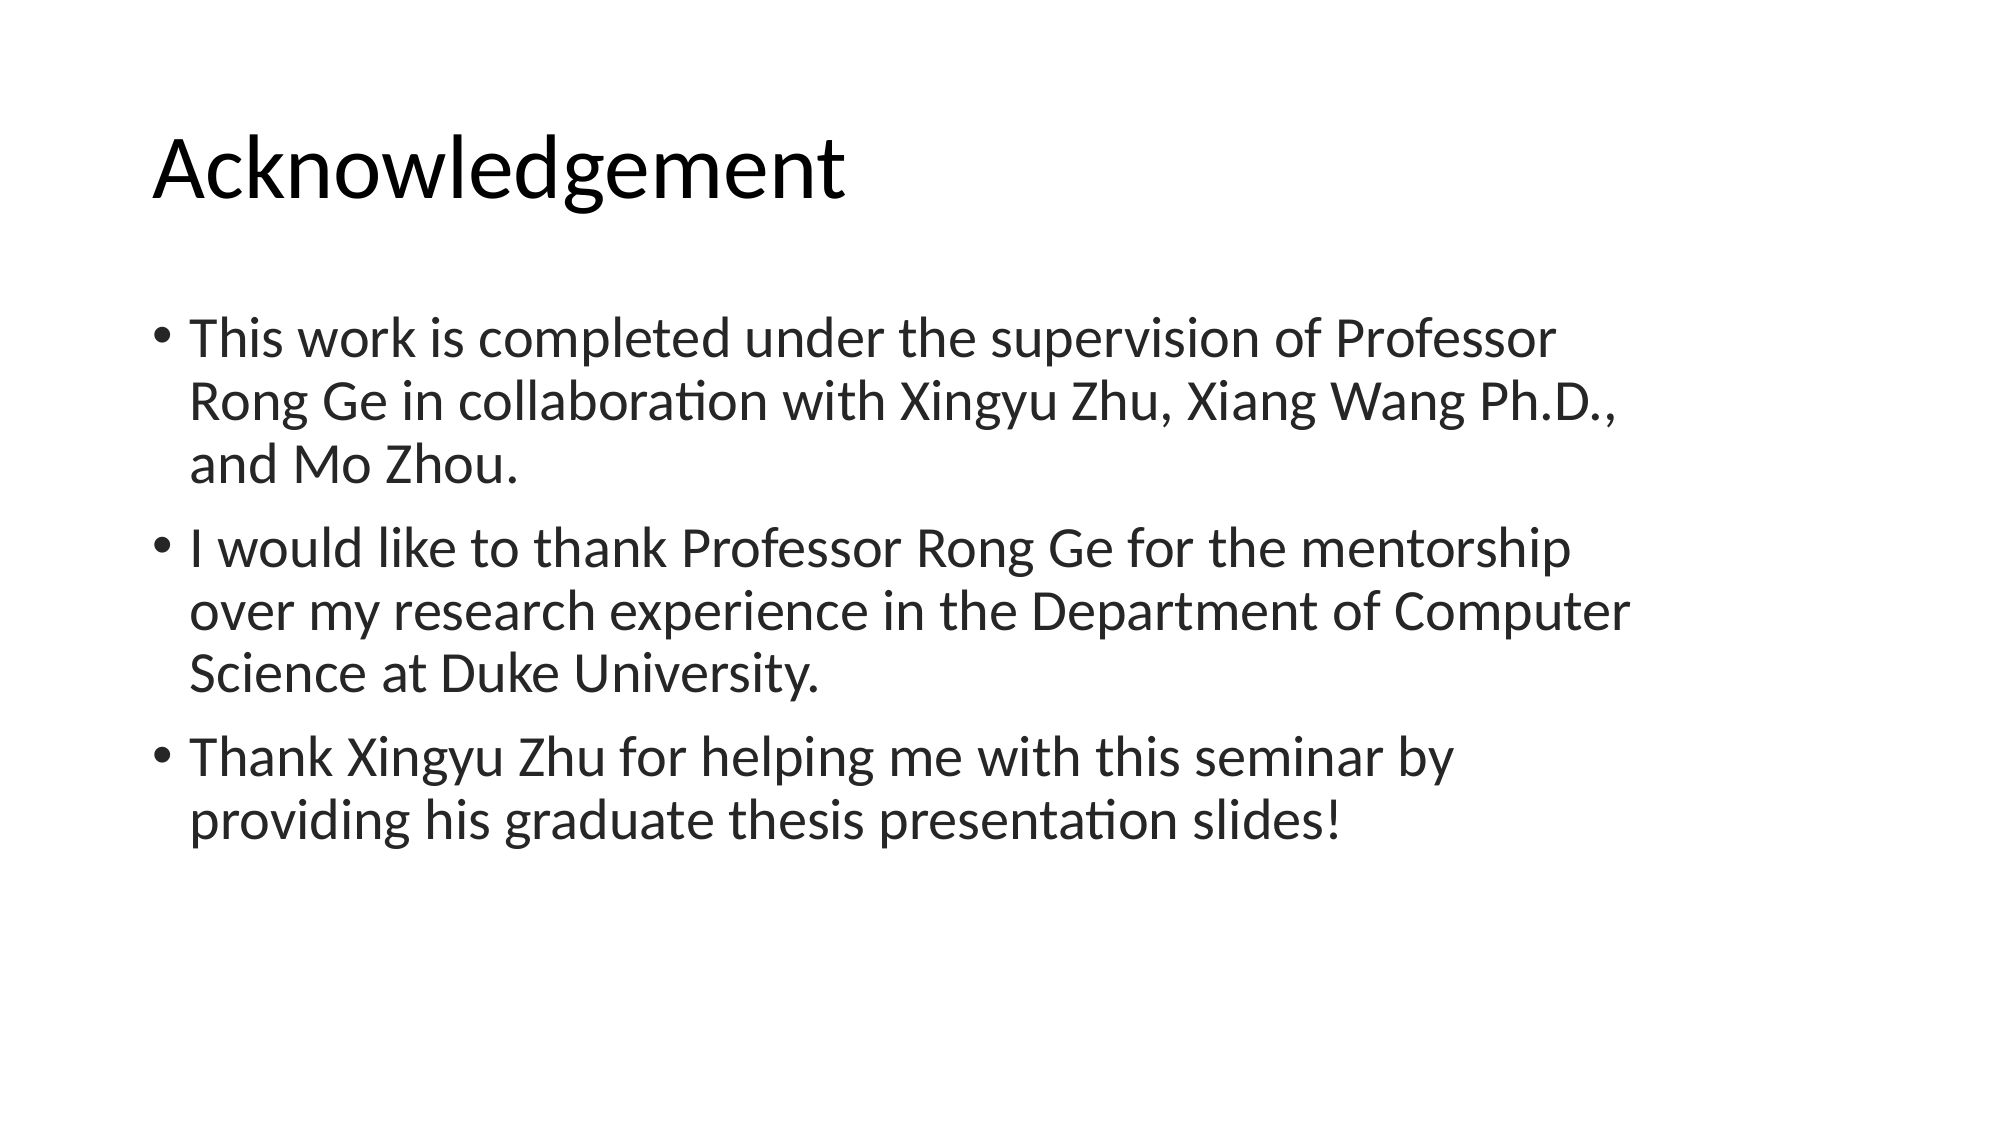

# Acknowledgement
This work is completed under the supervision of Professor Rong Ge in collaboration with Xingyu Zhu, Xiang Wang Ph.D., and Mo Zhou.
I would like to thank Professor Rong Ge for the mentorship over my research experience in the Department of Computer Science at Duke University.
Thank Xingyu Zhu for helping me with this seminar by providing his graduate thesis presentation slides!